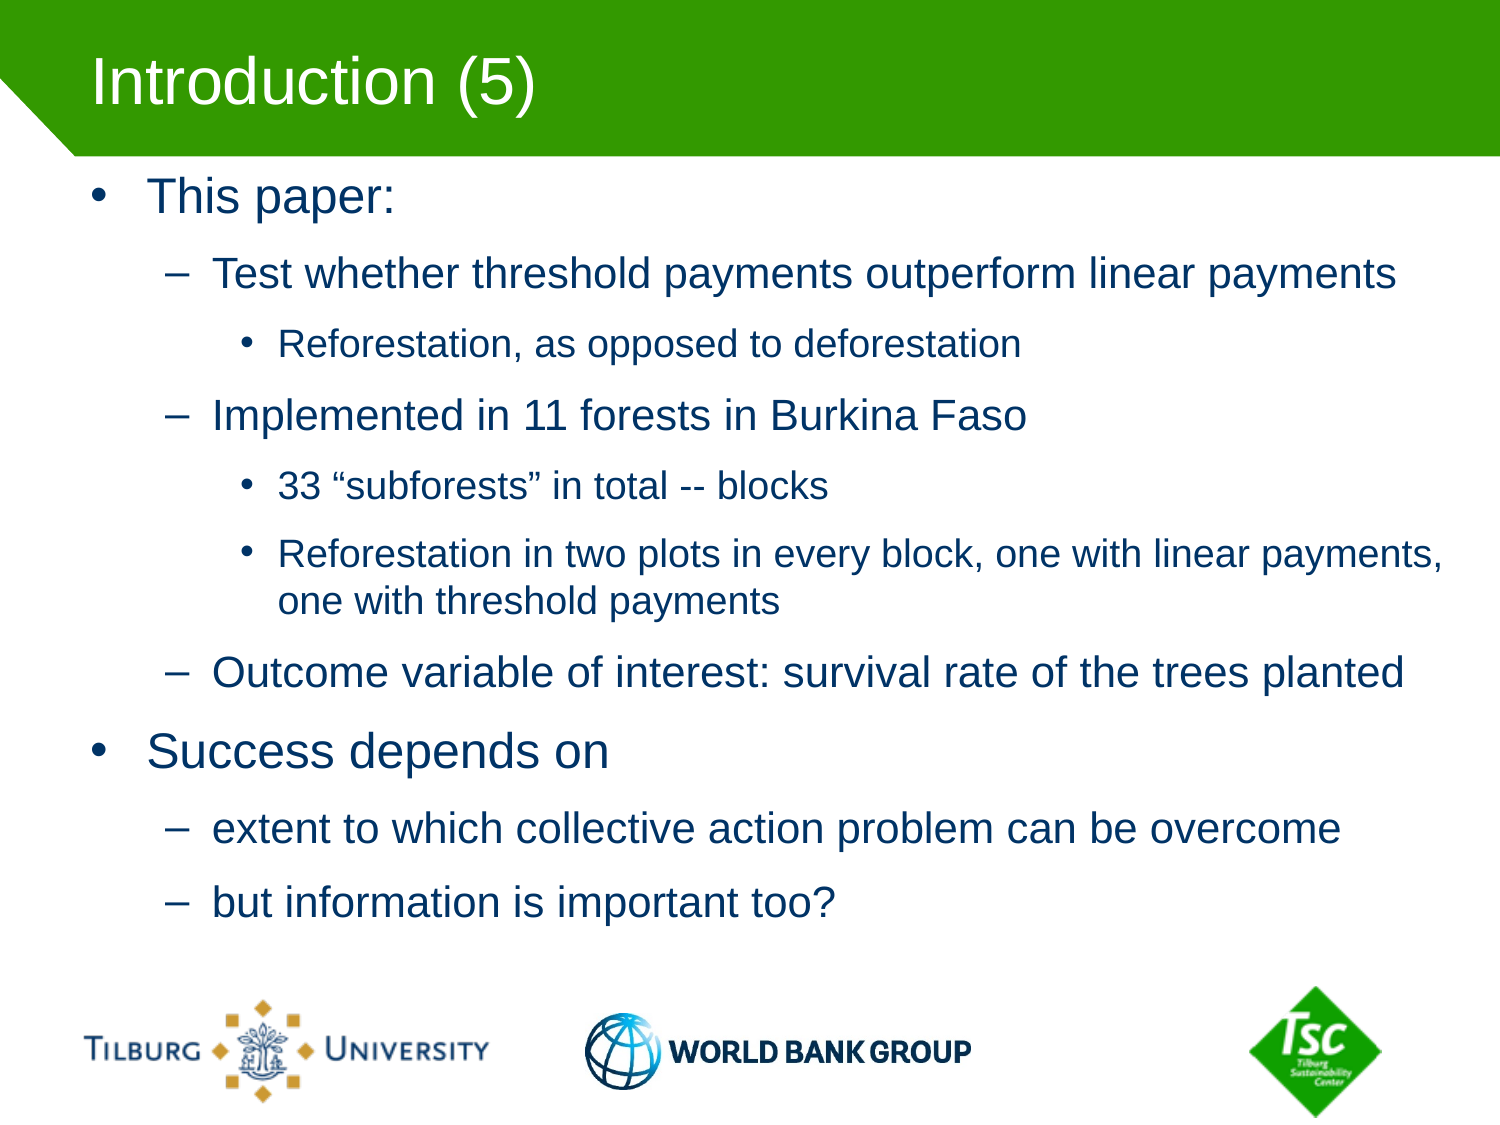

# Introduction (5)
This paper:
Test whether threshold payments outperform linear payments
Reforestation, as opposed to deforestation
Implemented in 11 forests in Burkina Faso
33 “subforests” in total -- blocks
Reforestation in two plots in every block, one with linear payments, one with threshold payments
Outcome variable of interest: survival rate of the trees planted
Success depends on
extent to which collective action problem can be overcome
but information is important too?